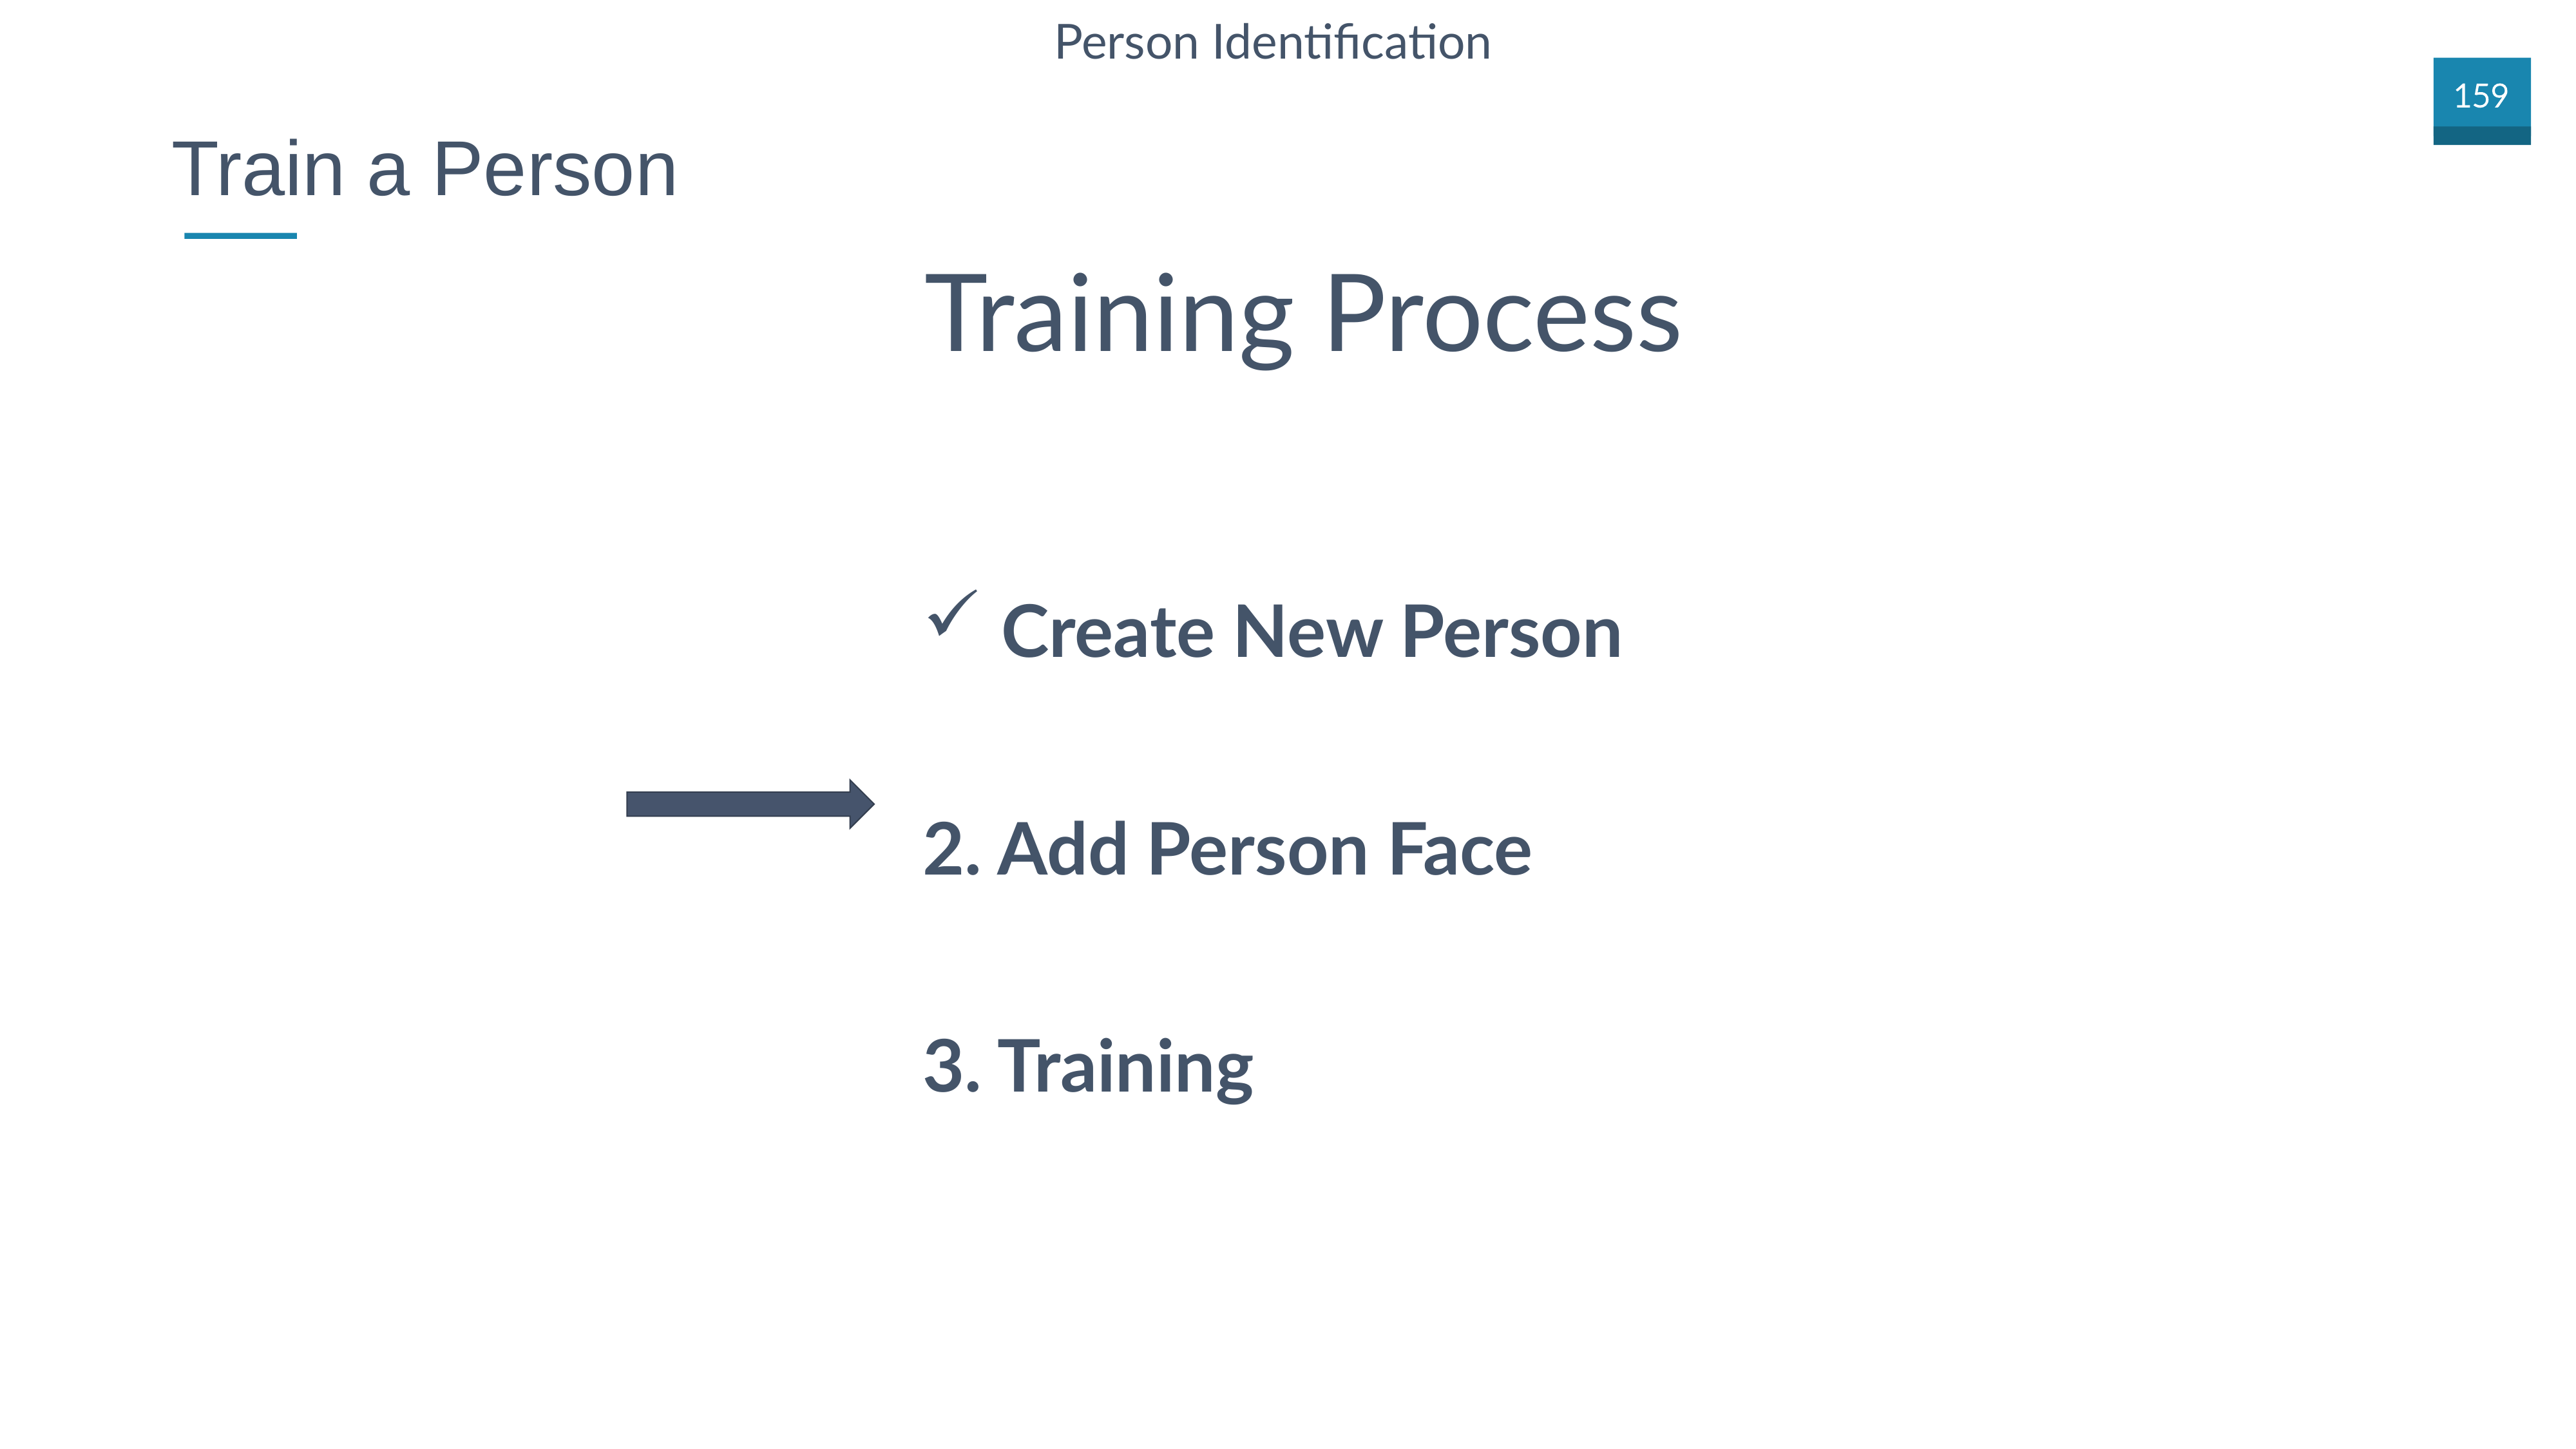

Person Identification
Train a Person

Training Process
Create New Person
2. Add Person Face
3. Training